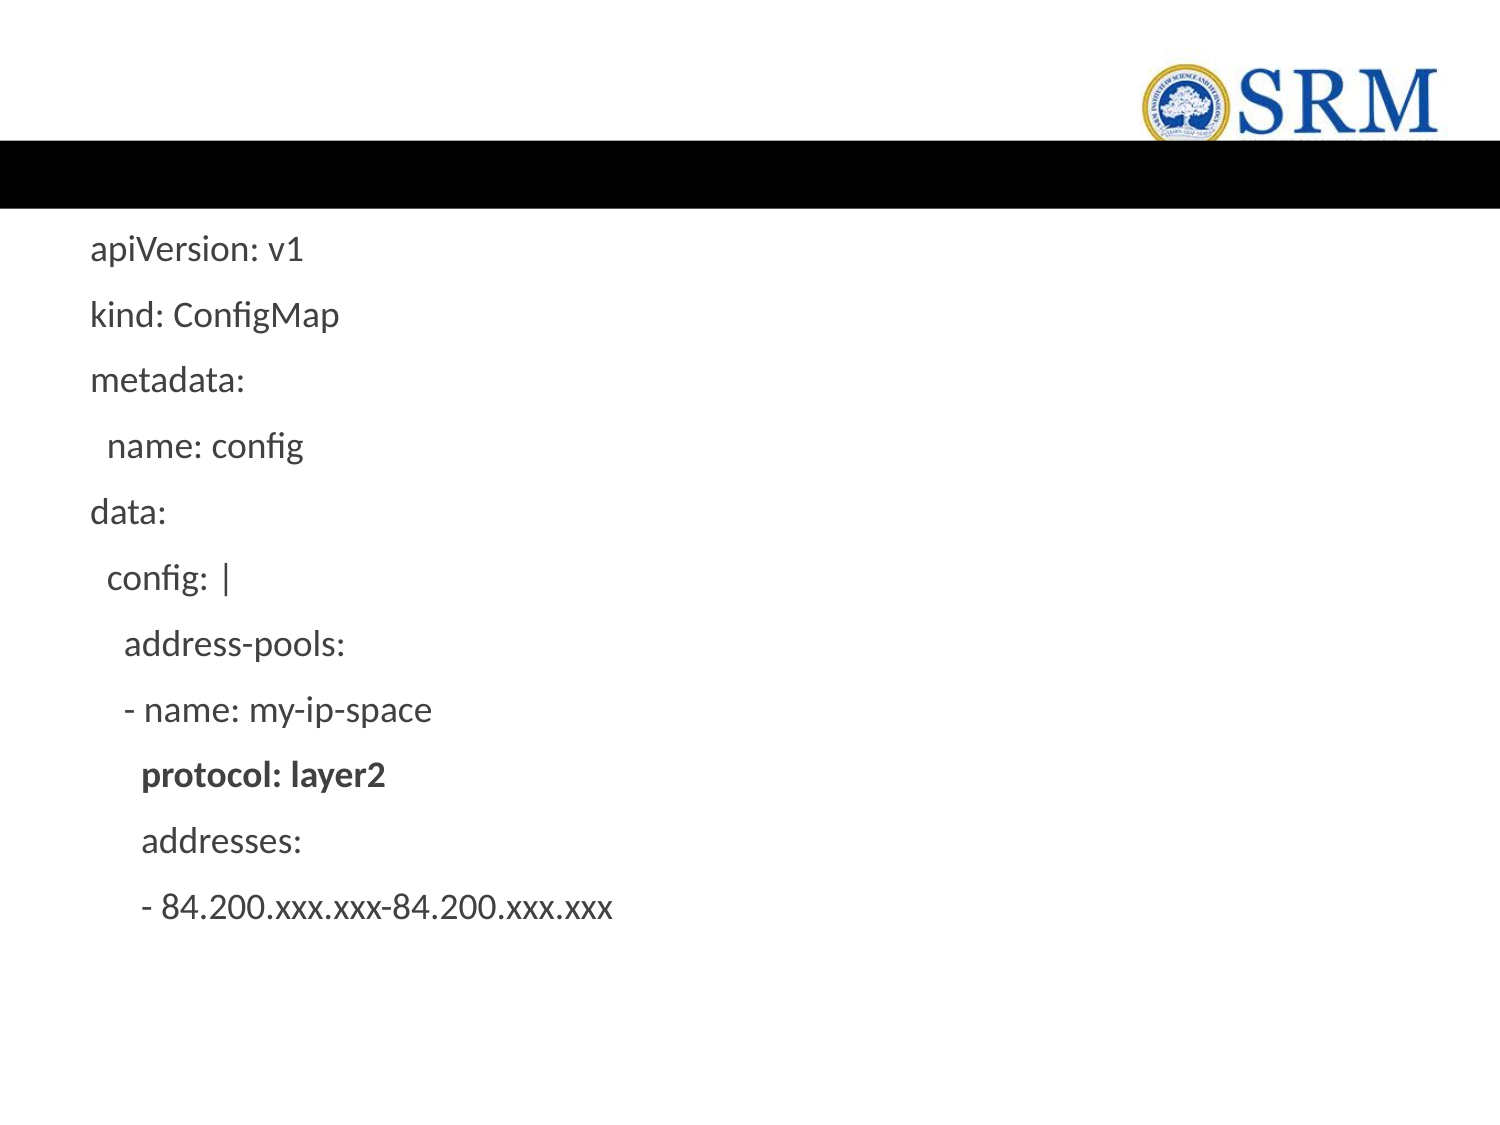

#

apiVersion: v1
kind: ConfigMap
metadata:
  name: config
data:
  config: |
    address-pools:
    - name: my-ip-space
      protocol: layer2
      addresses:
      - 84.200.xxx.xxx-84.200.xxx.xxx